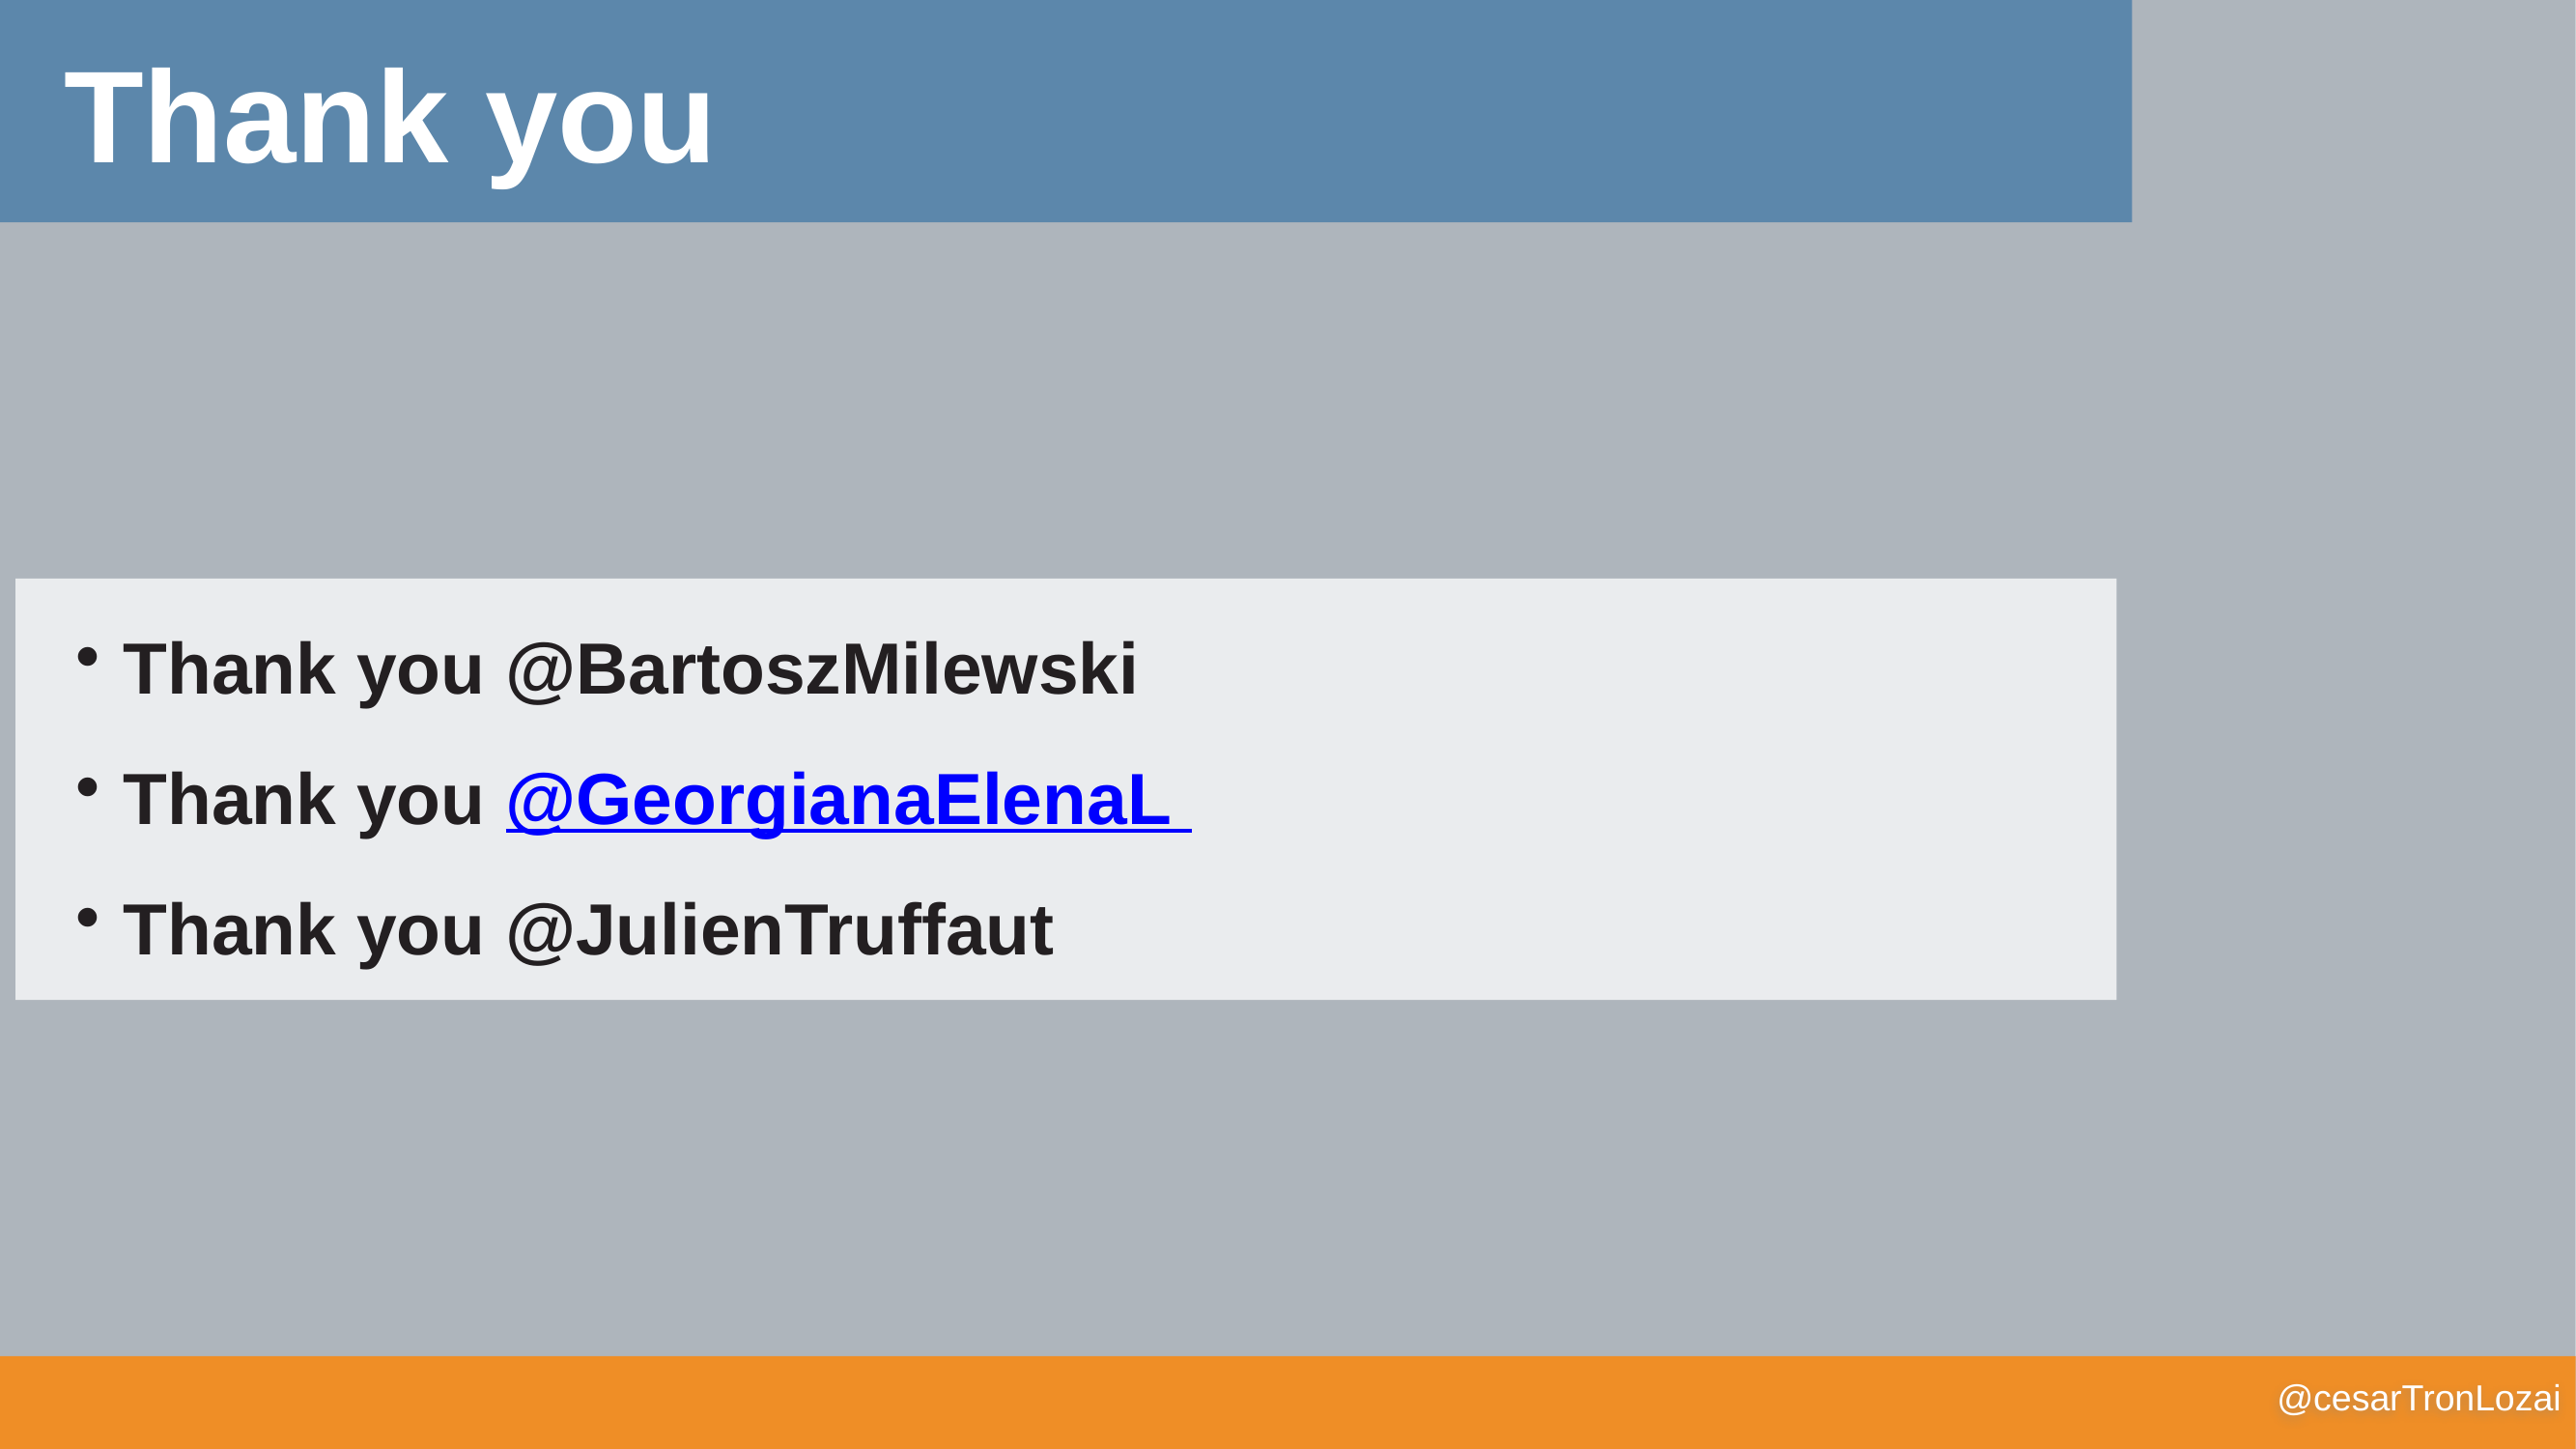

Thank you
Thank you @BartoszMilewski
Thank you @GeorgianaElenaL
Thank you @JulienTruffaut